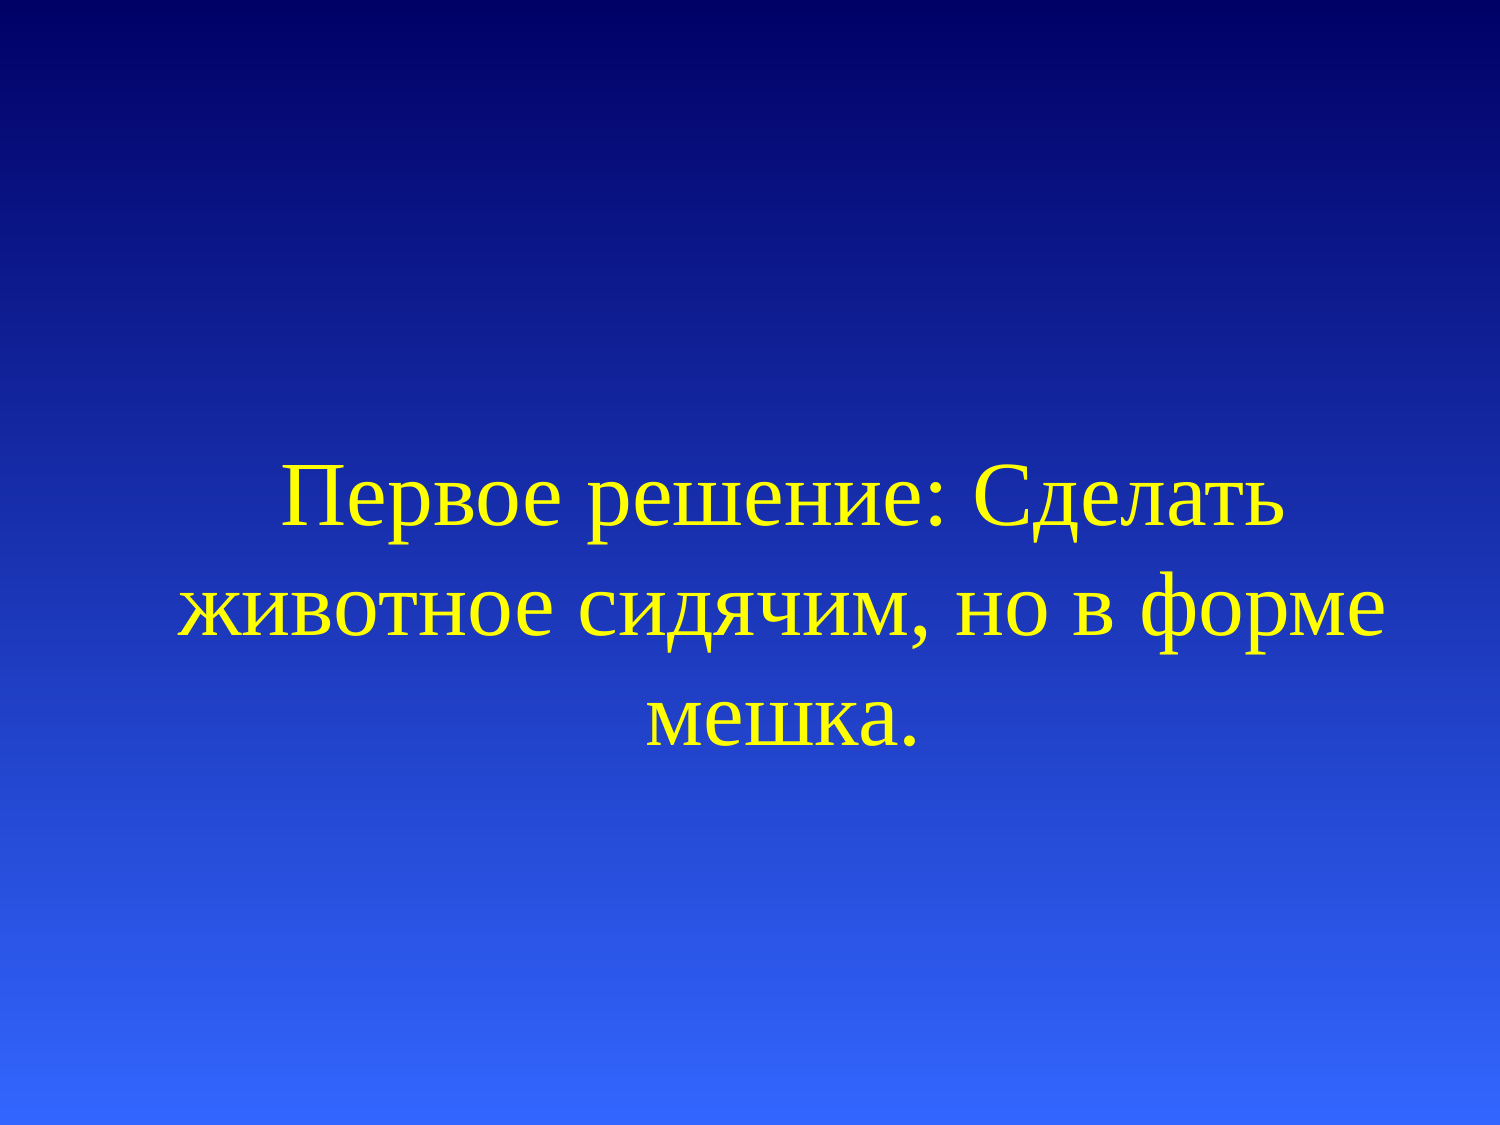

# Первое решение: Сделать животное сидячим, но в форме мешка.